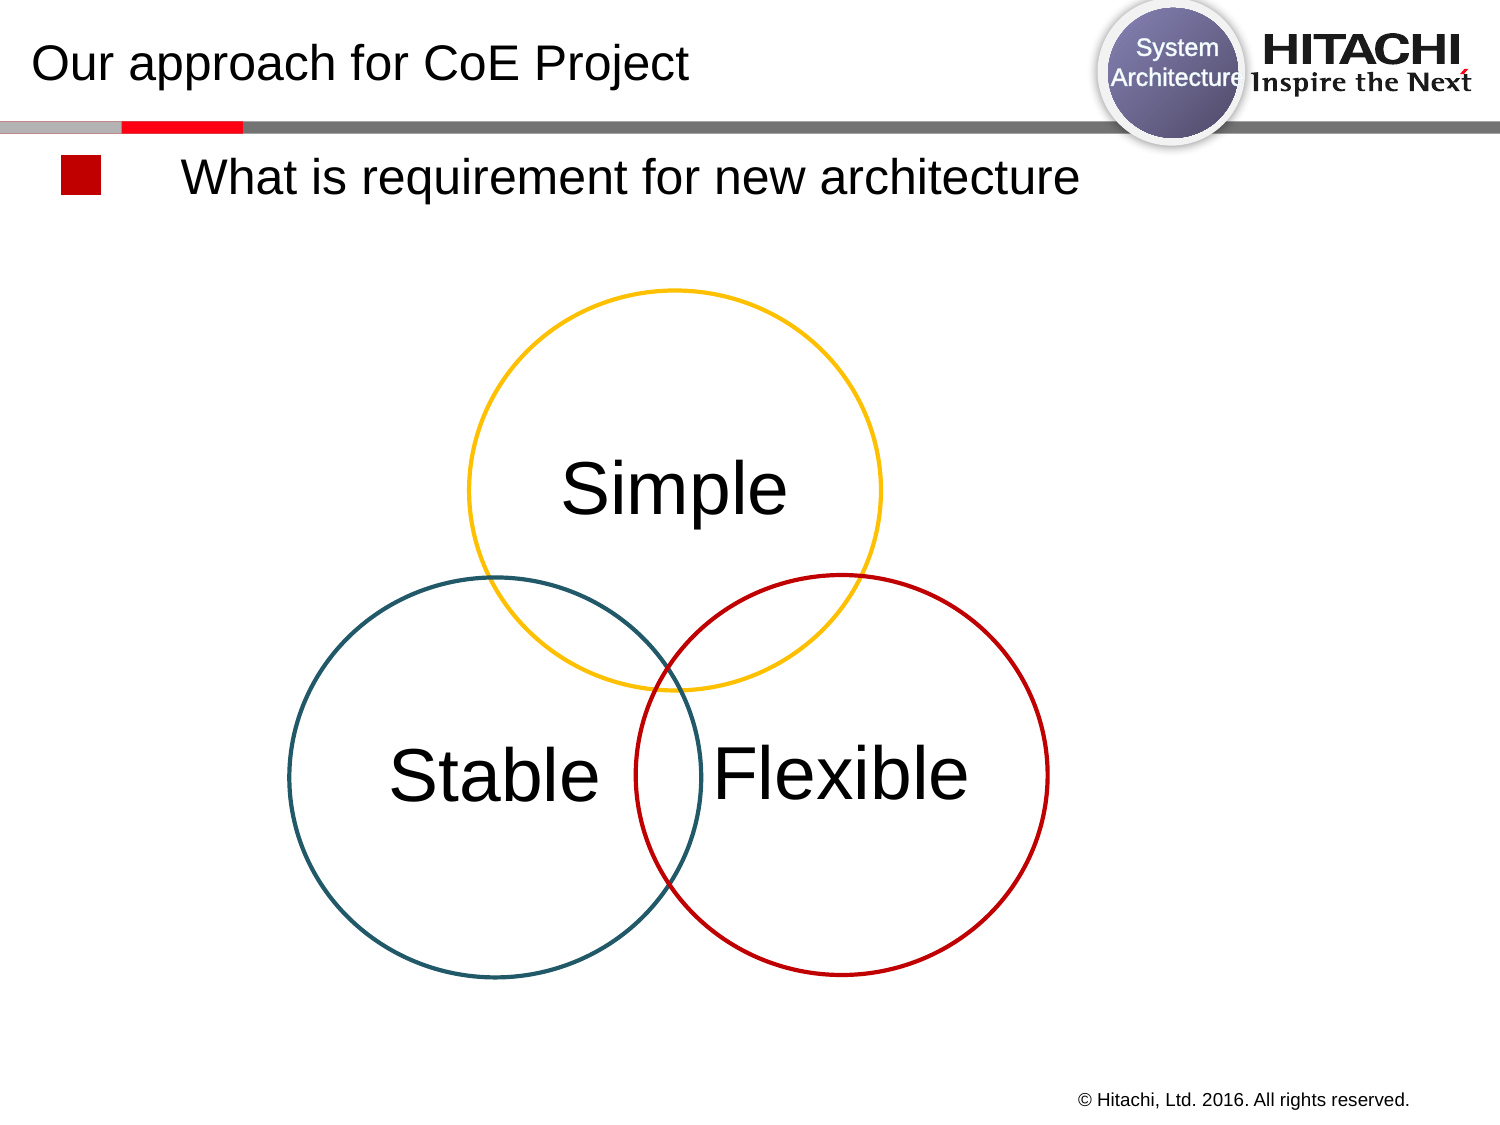

System
Architecture
Our approach for CoE Project
■　What is requirement for new architecture
Simple
Flexible
Stable